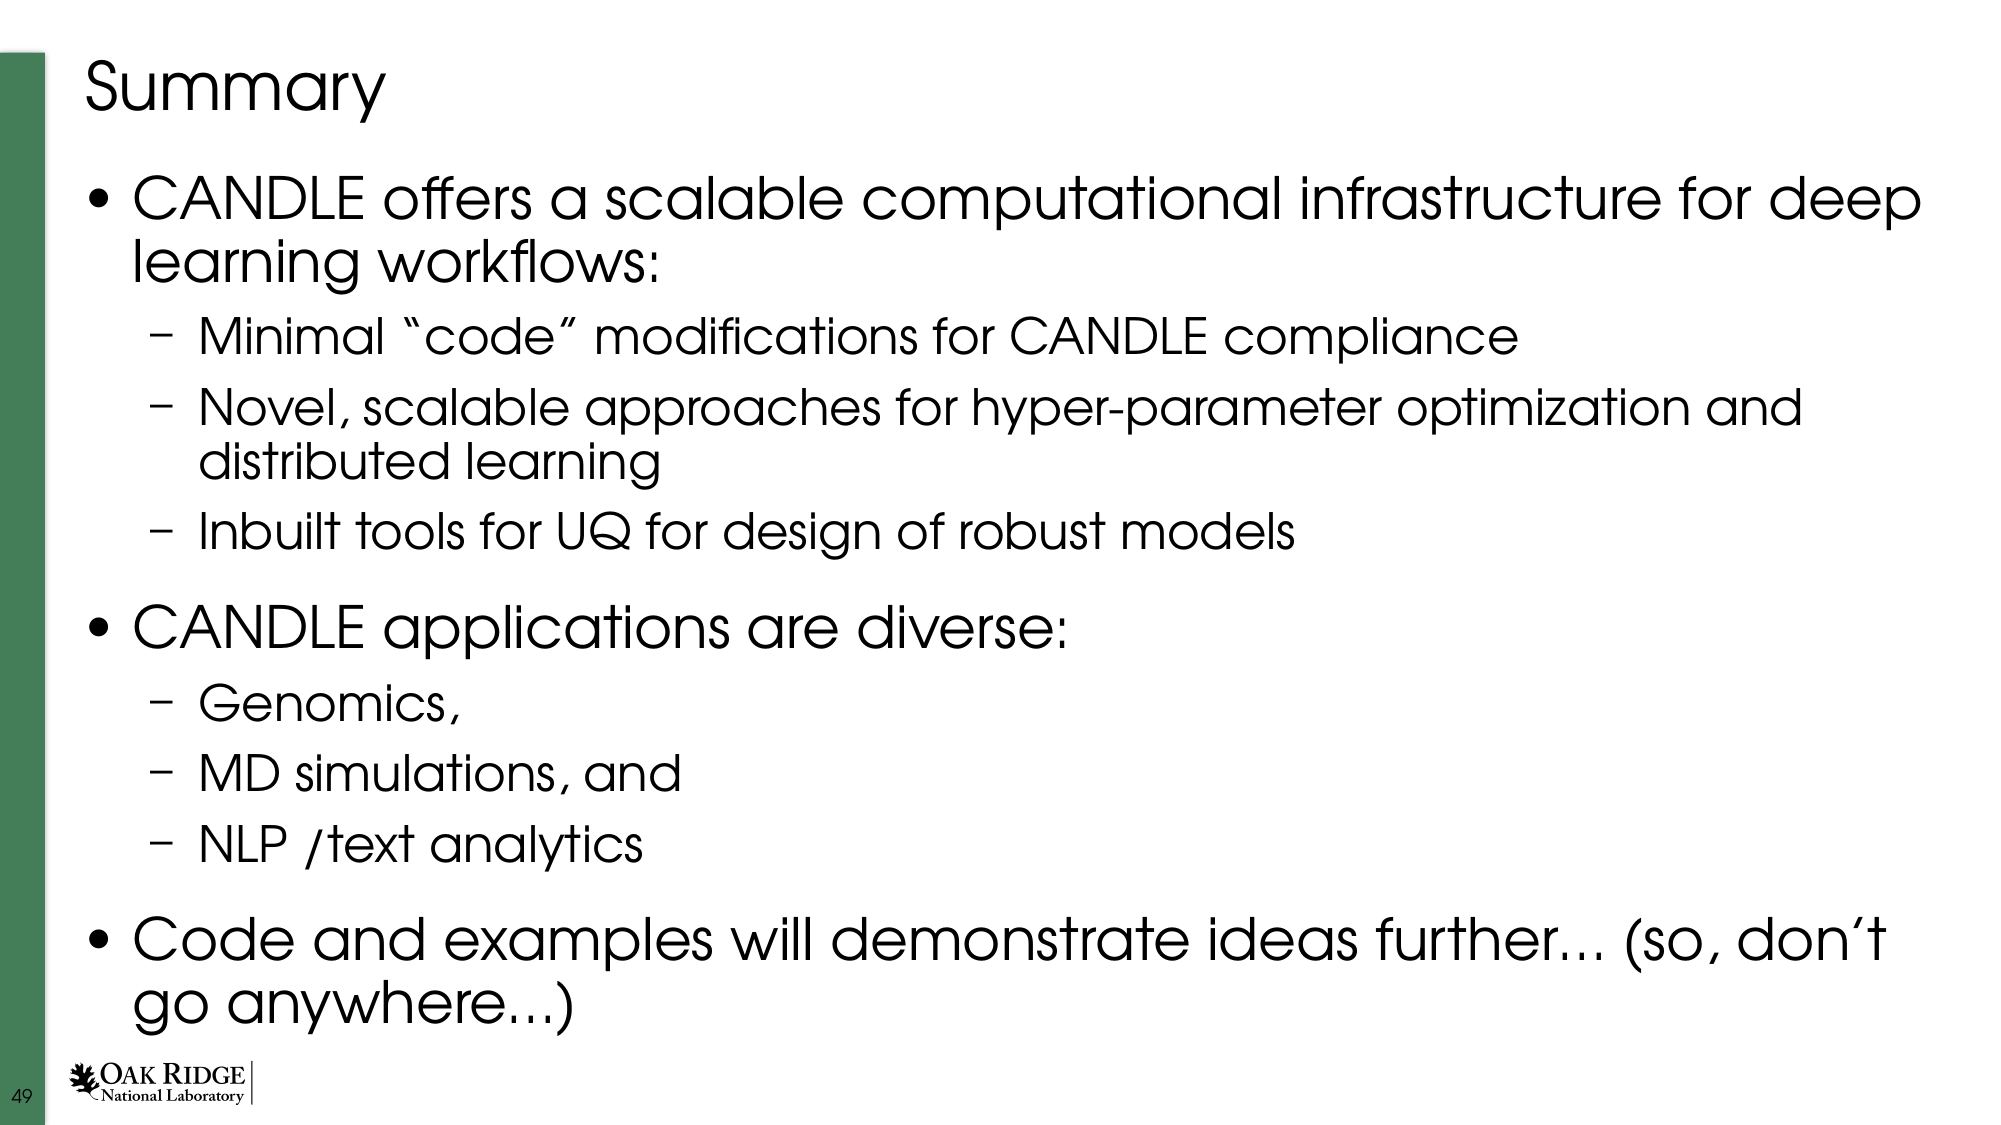

# Summary
CANDLE offers a scalable computational infrastructure for deep learning workflows:
Minimal “code” modifications for CANDLE compliance
Novel, scalable approaches for hyper-parameter optimization and distributed learning
Inbuilt tools for UQ for design of robust models
CANDLE applications are diverse:
Genomics,
MD simulations, and
NLP /text analytics
Code and examples will demonstrate ideas further… (so, don’t go anywhere…)